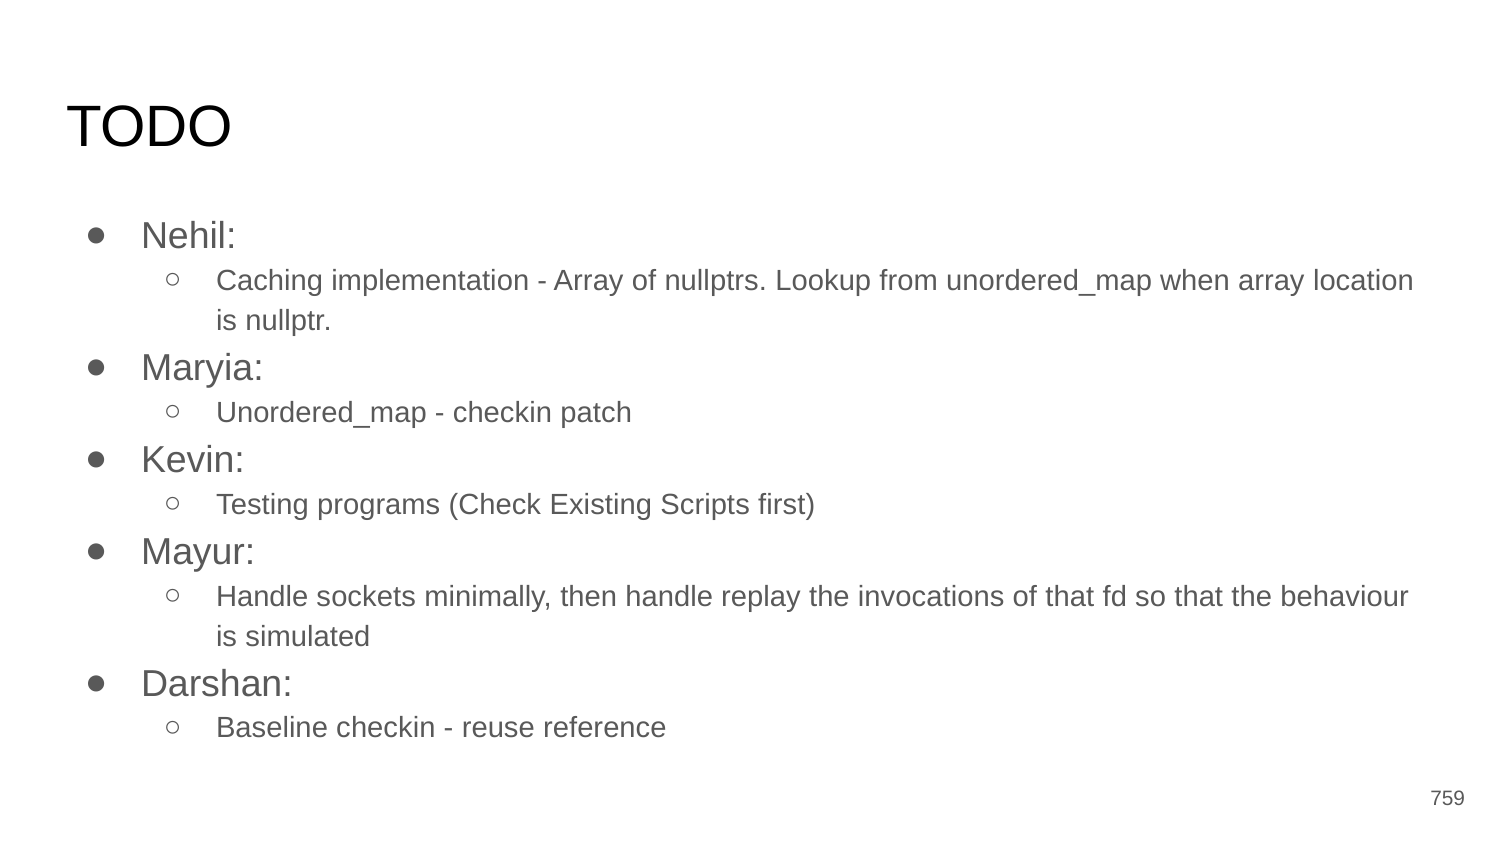

# TODO
Nehil:
Caching implementation - Array of nullptrs. Lookup from unordered_map when array location is nullptr.
Maryia:
Unordered_map - checkin patch
Kevin:
Testing programs (Check Existing Scripts first)
Mayur:
Handle sockets minimally, then handle replay the invocations of that fd so that the behaviour is simulated
Darshan:
Baseline checkin - reuse reference
759